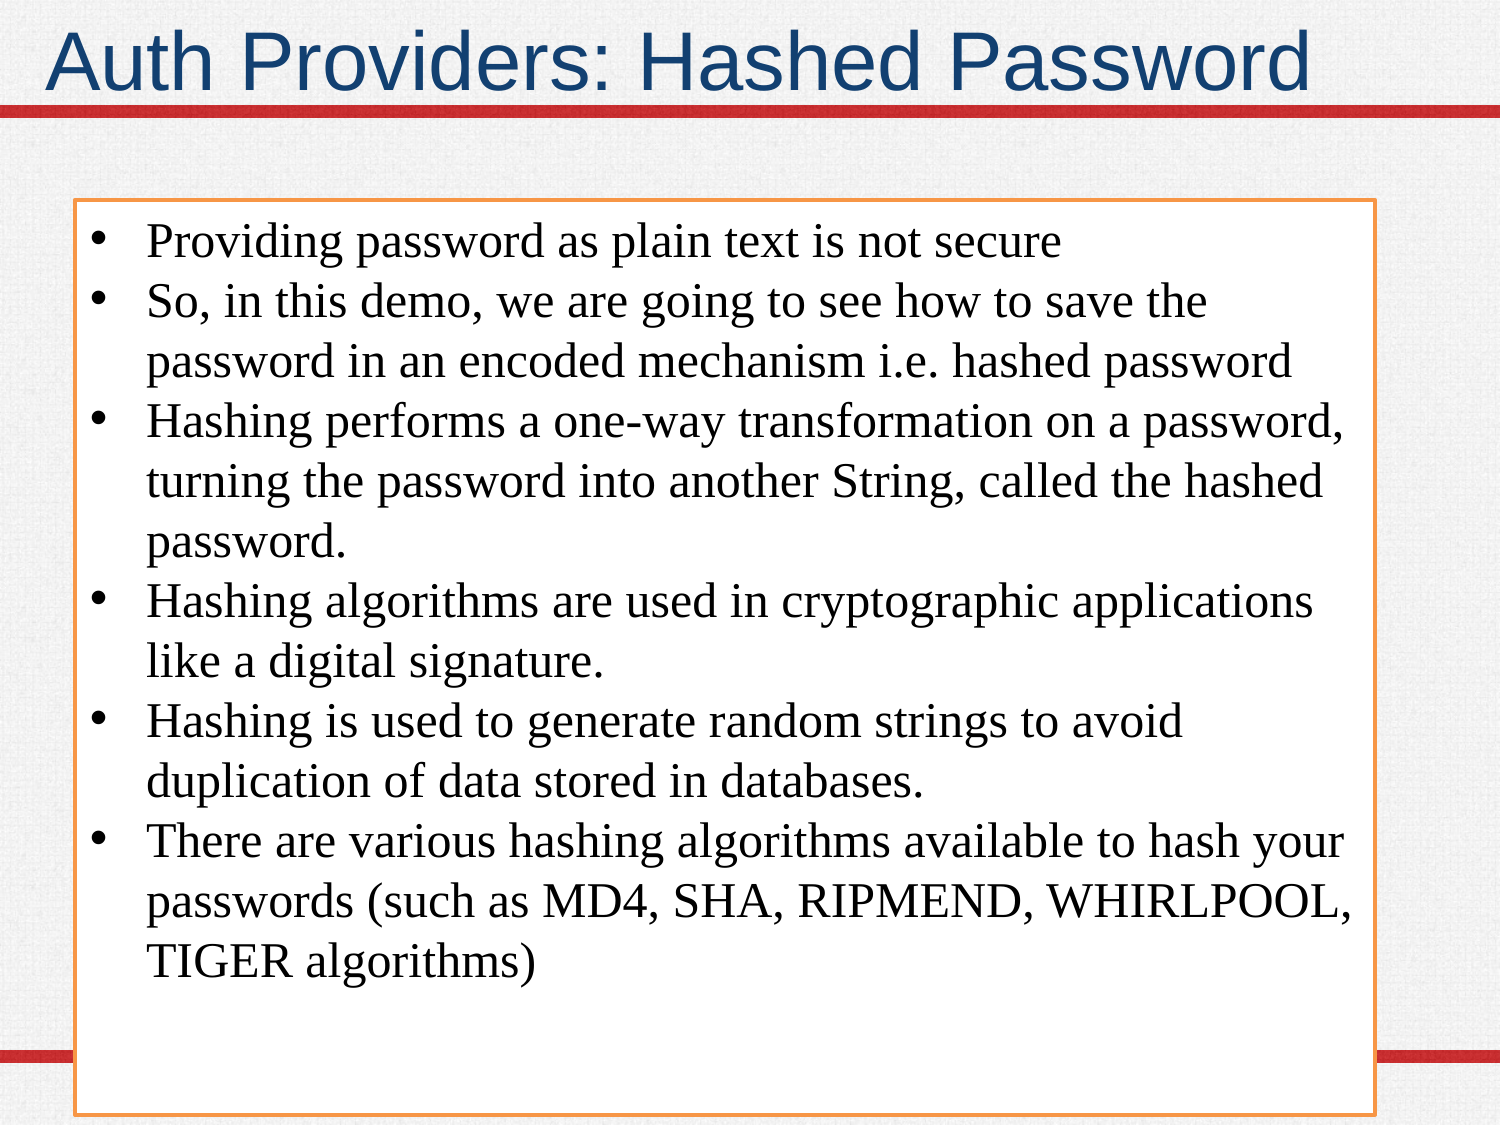

# Auth Providers: Hashed Password
Providing password as plain text is not secure
So, in this demo, we are going to see how to save the password in an encoded mechanism i.e. hashed password
Hashing performs a one-way transformation on a password, turning the password into another String, called the hashed password.
Hashing algorithms are used in cryptographic applications like a digital signature.
Hashing is used to generate random strings to avoid duplication of data stored in databases.
There are various hashing algorithms available to hash your passwords (such as MD4, SHA, RIPMEND, WHIRLPOOL, TIGER algorithms)